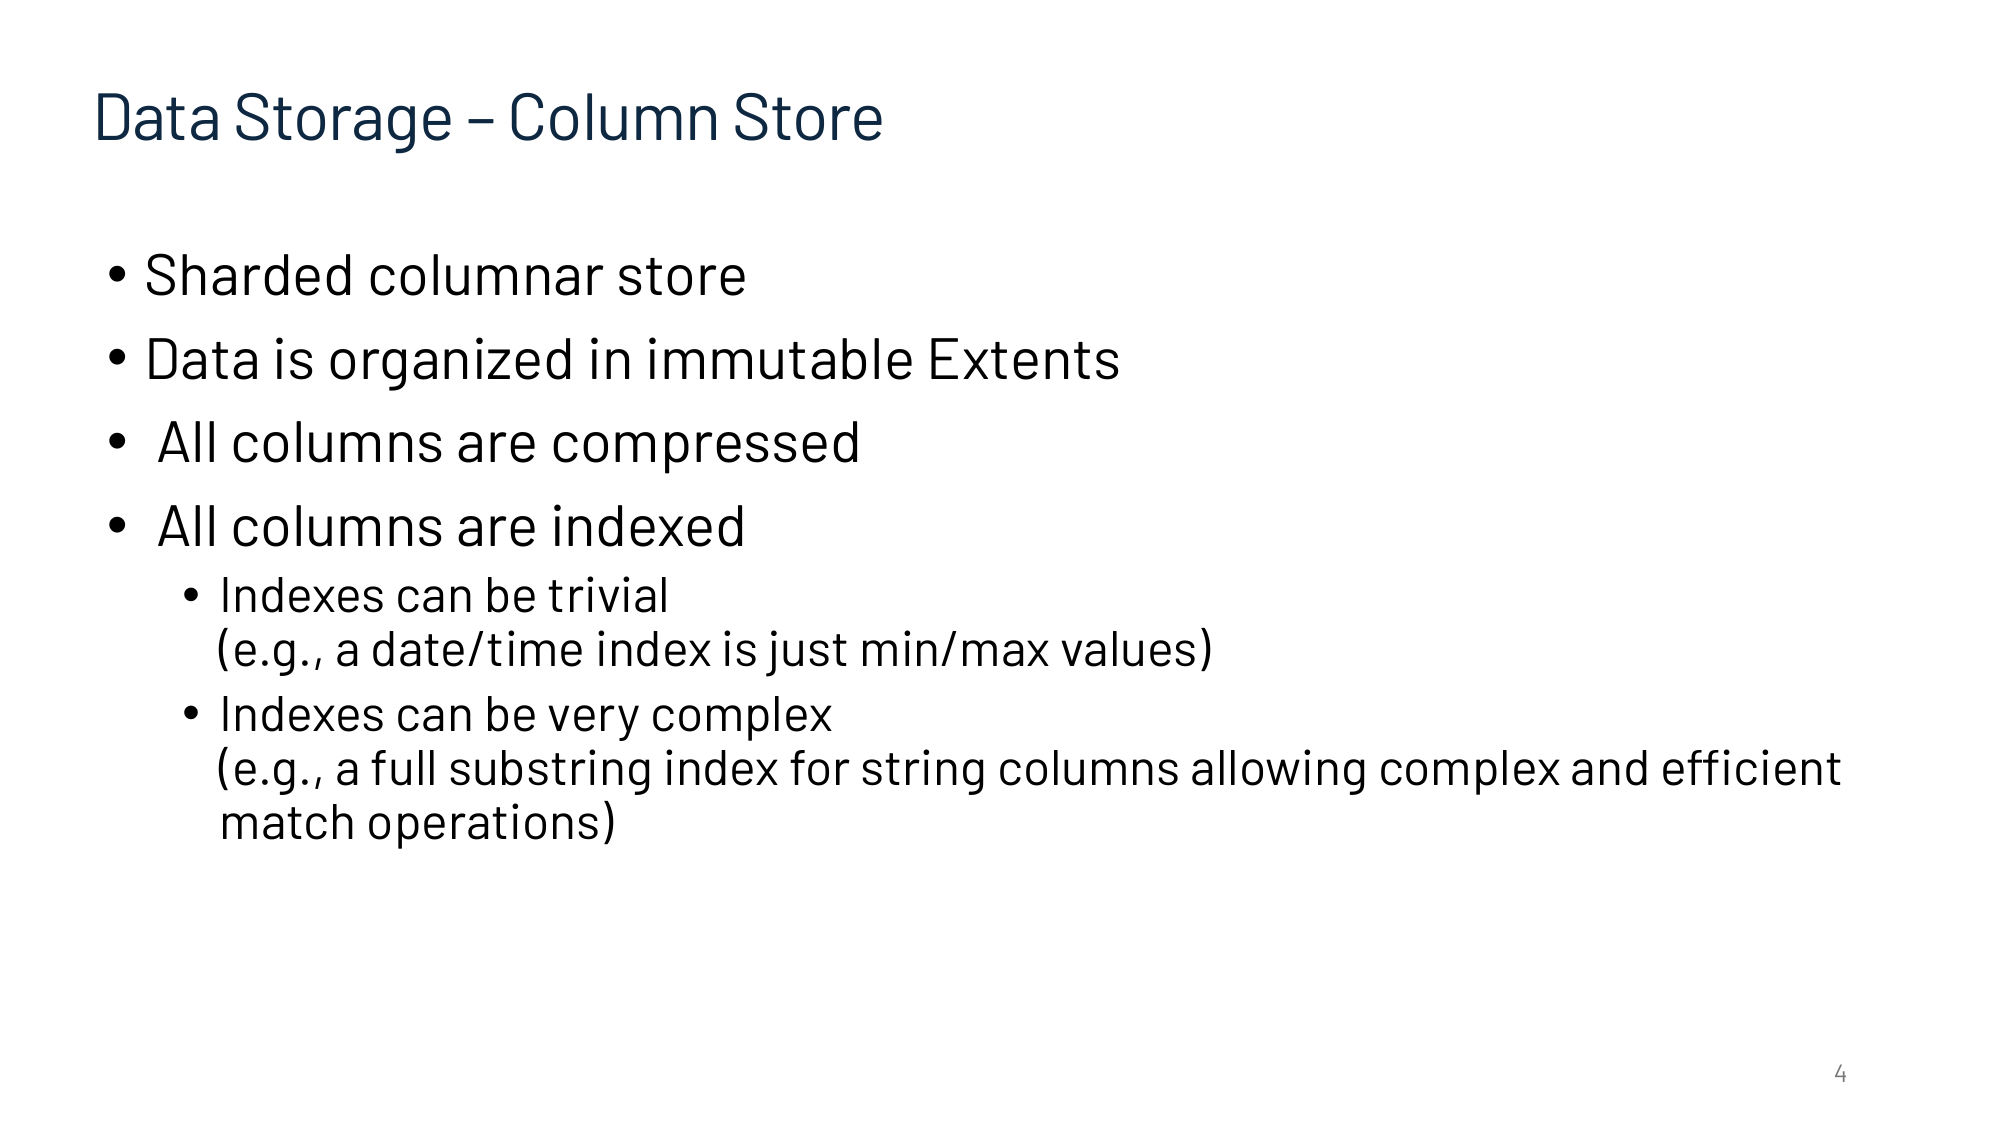

# Data Storage – Column Store
Sharded columnar store
Data is organized in immutable Extents
 All columns are compressed
 All columns are indexed
Indexes can be trivial
(e.g., a date/time index is just min/max values)
Indexes can be very complex
(e.g., a full substring index for string columns allowing complex and efficient match operations)

4